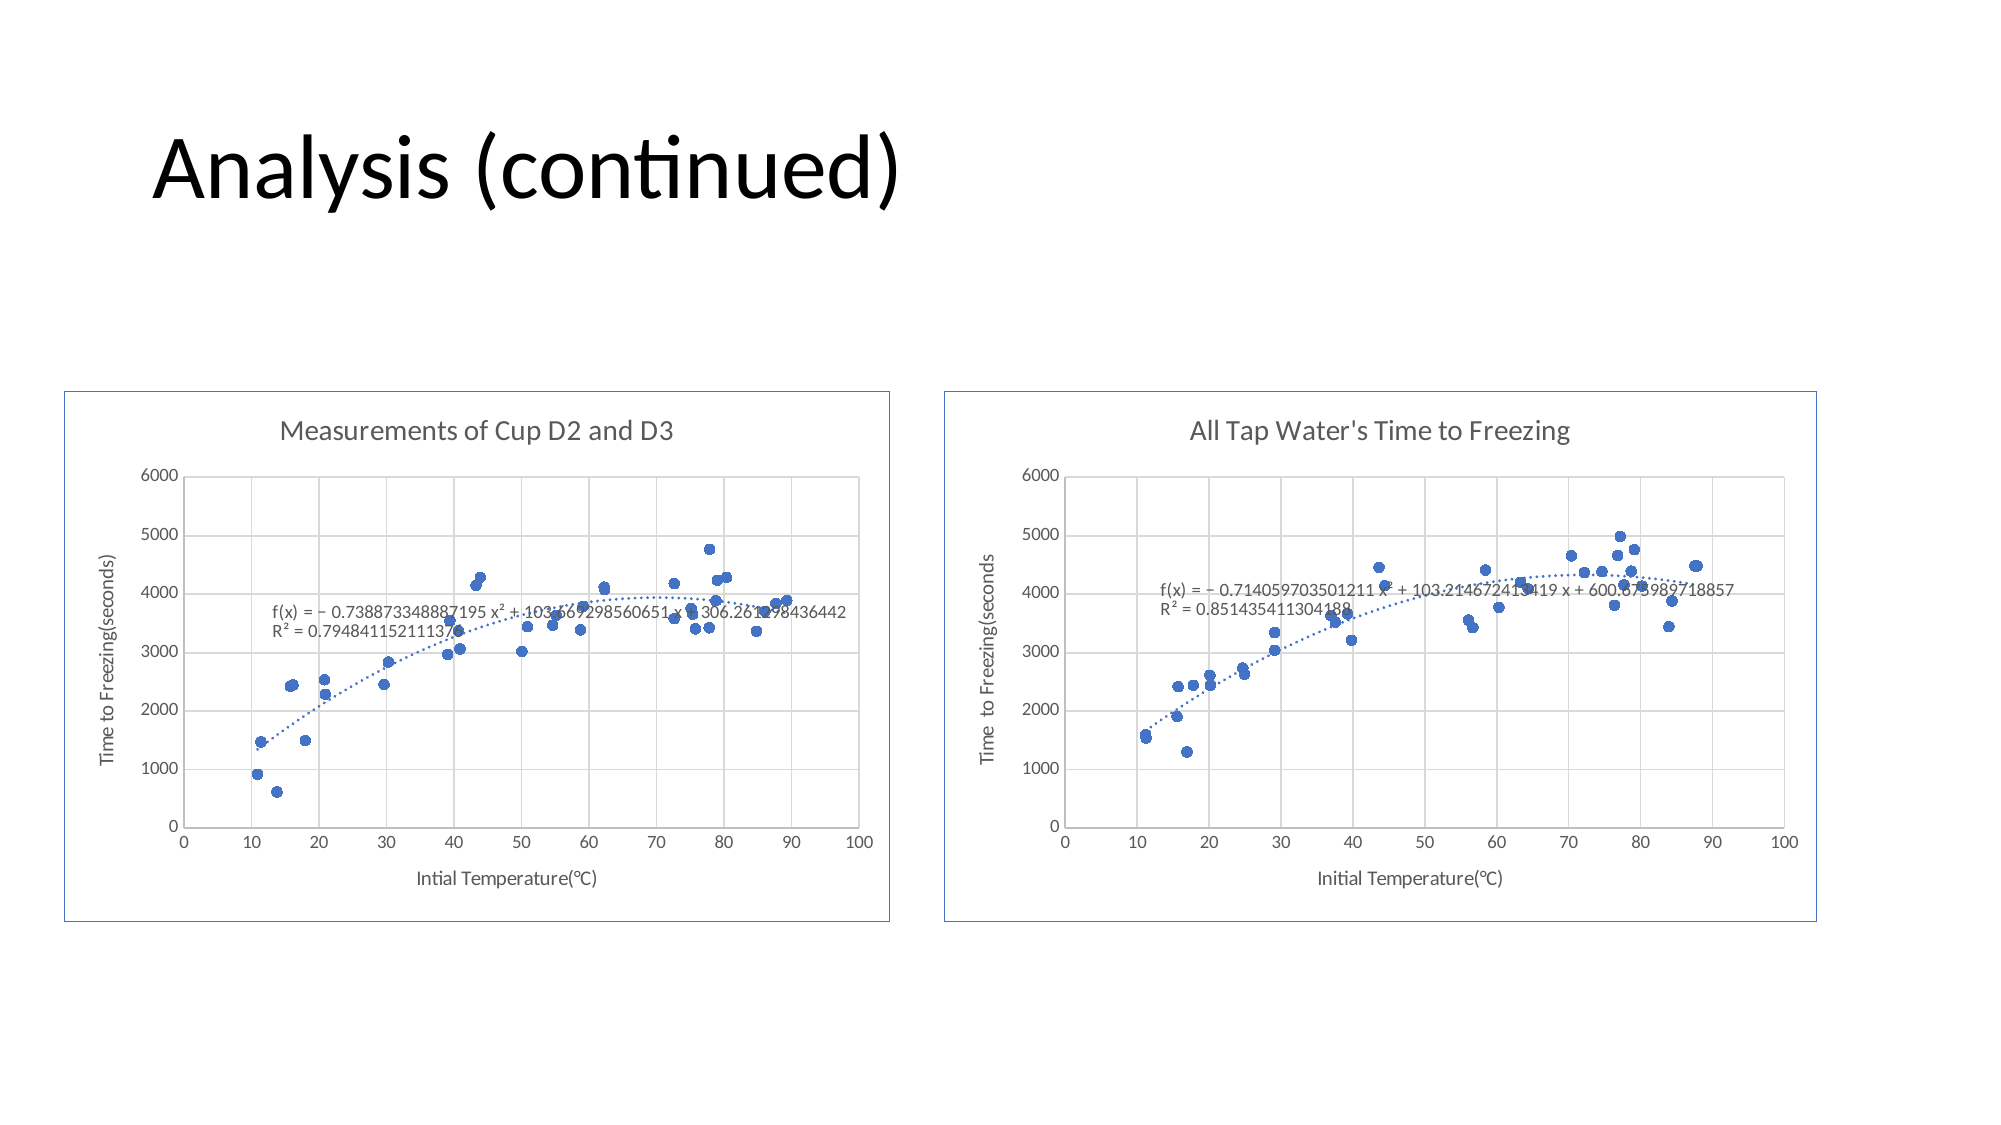

# Analysis (continued)

### Chart: Measurements of Cup D2 and D3

| Category |  |
|---|---|

### Chart: All Tap Water's Time to Freezing

| Category |  |
|---|---|